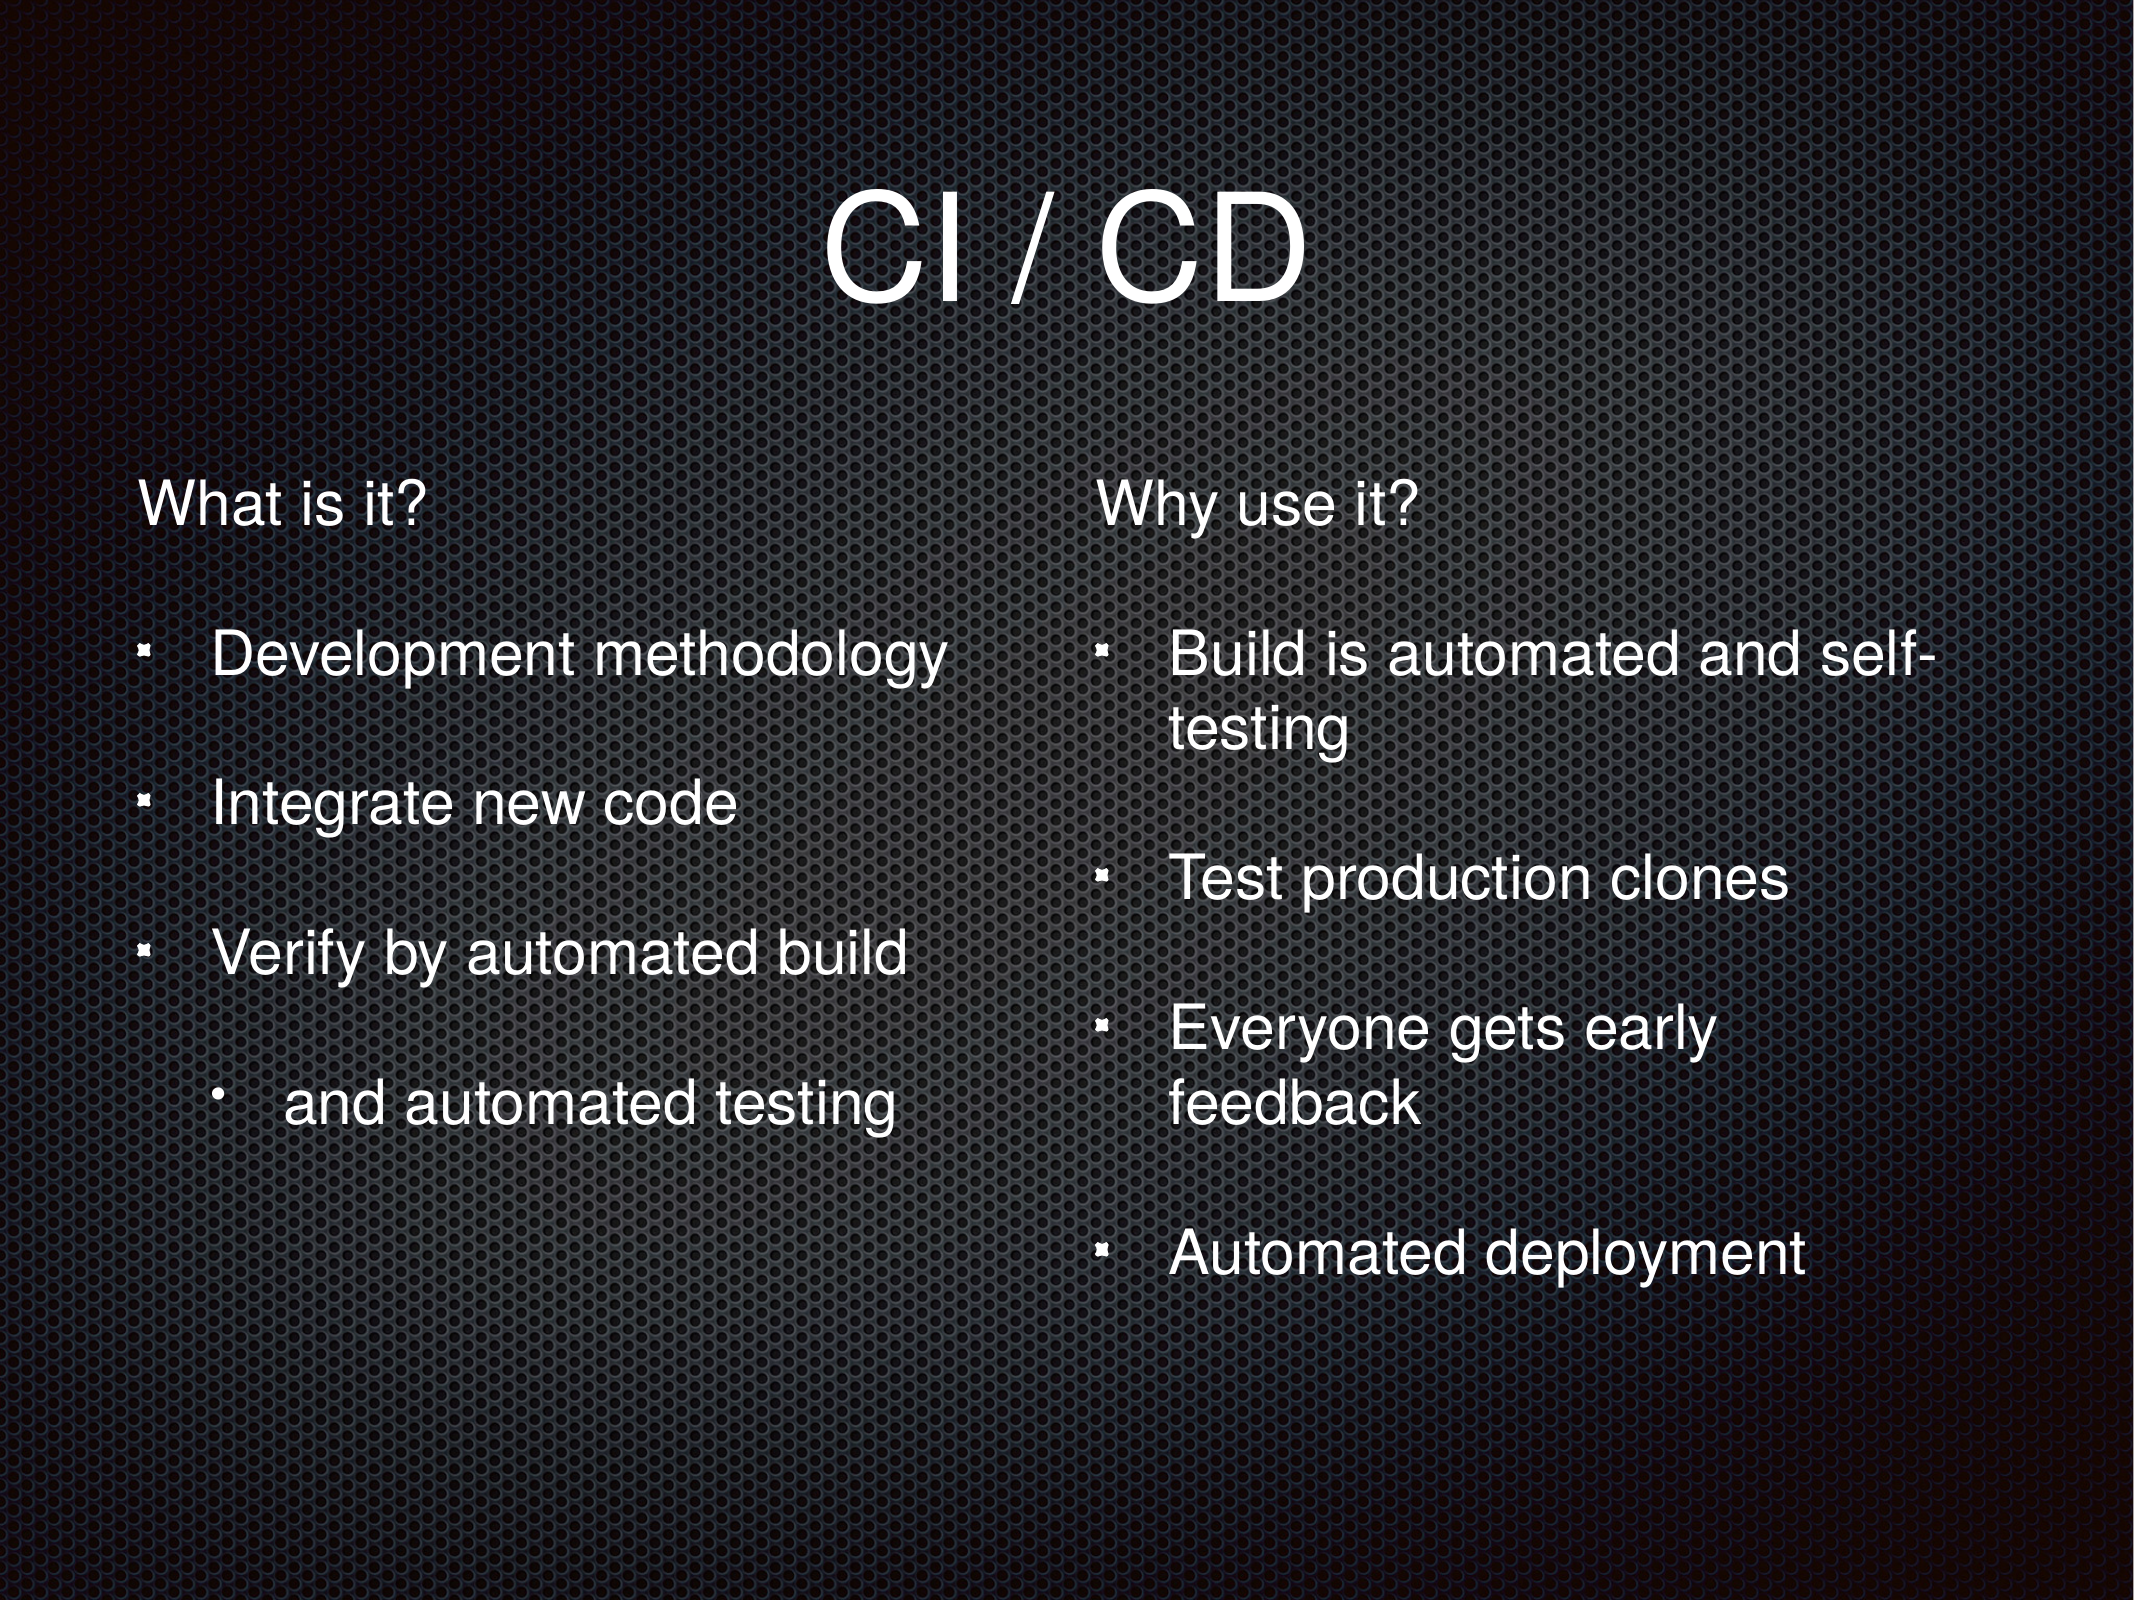

# CI / CD
What is it?
Development methodology
Integrate new code
Verify by automated build
and automated testing
Why use it?
Build is automated and self-testing
Test production clones
Everyone gets early feedback
Automated deployment